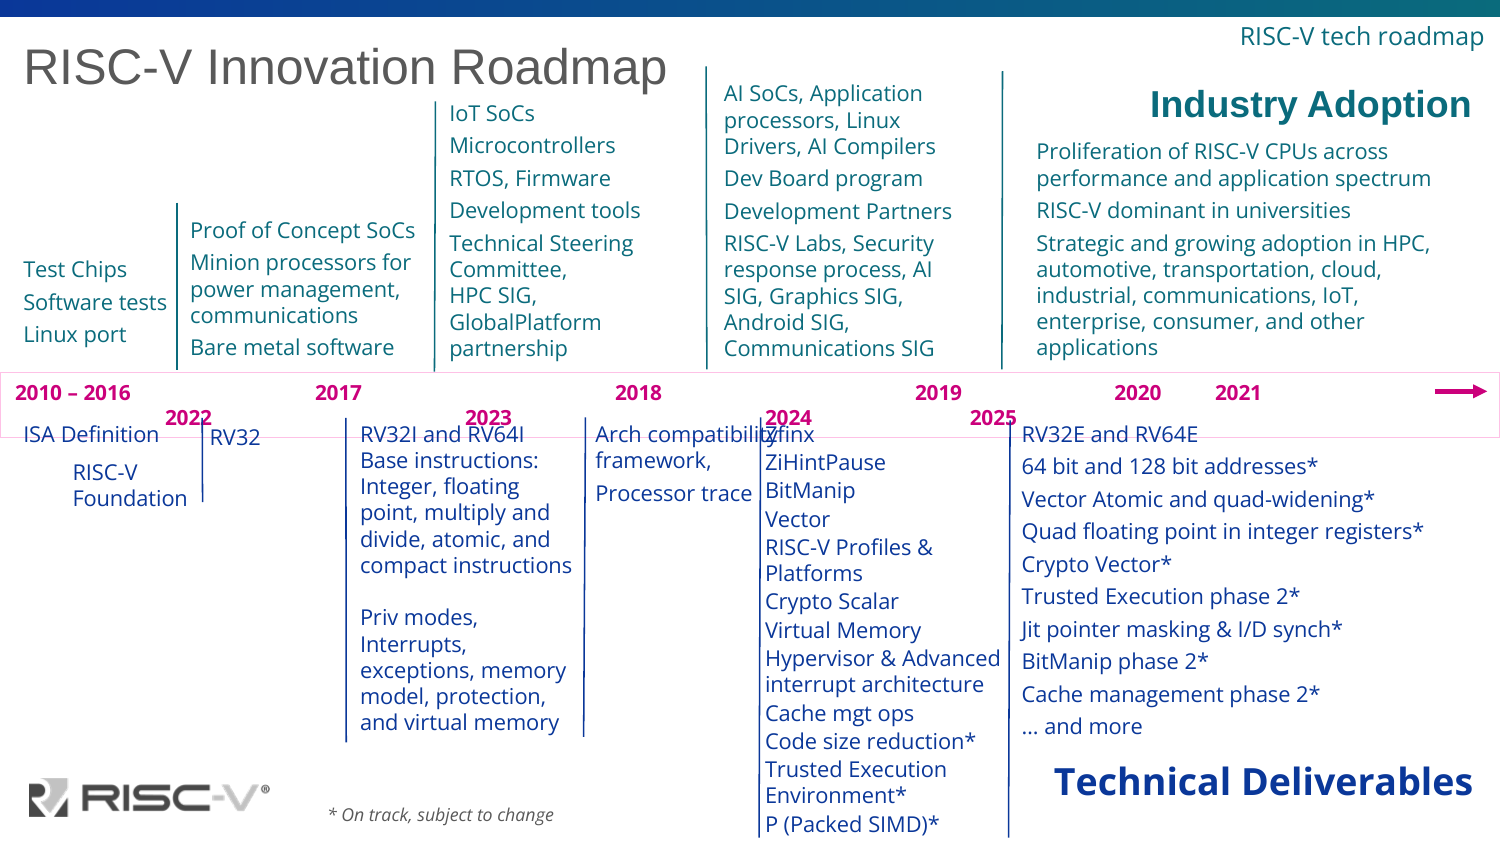

RISC-V tech roadmap
# RISC-V Innovation Roadmap
AI SoCs, Application processors, Linux Drivers, AI Compilers
Dev Board program
Development Partners
RISC-V Labs, Security response process, AI SIG, Graphics SIG, Android SIG, Communications SIG
Industry Adoption
IoT SoCs
Microcontrollers
RTOS, Firmware
Development tools
Technical Steering Committee,
HPC SIG, GlobalPlatform partnership
Proliferation of RISC-V CPUs across performance and application spectrum
RISC-V dominant in universities
Strategic and growing adoption in HPC, automotive, transportation, cloud, industrial, communications, IoT, enterprise, consumer, and other applications
Proof of Concept SoCs
Minion processors for power management, communications
Bare metal software
Test Chips
Software tests
Linux port
2010 – 2016		2017		2018		2019	         2020	2021		2022		2023		2024	          2025
RV32I and RV64I
Base instructions: Integer, floating point, multiply and divide, atomic, and compact instructions

Priv modes, Interrupts, exceptions, memory model, protection, and virtual memory
RV32E and RV64E
64 bit and 128 bit addresses*
Vector Atomic and quad-widening*
Quad floating point in integer registers*
Crypto Vector*
Trusted Execution phase 2*
Jit pointer masking & I/D synch*
BitManip phase 2*
Cache management phase 2*
… and more
ISA Definition
Arch compatibility framework,
Processor trace
Zfinx
ZiHintPause
BitManip
Vector
RISC-V Profiles & Platforms
Crypto Scalar
Virtual Memory
Hypervisor & Advanced interrupt architecture
Cache mgt ops
Code size reduction*
Trusted Execution Environment*
P (Packed SIMD)*
RV32
RISC-V Foundation
Technical Deliverables
* On track, subject to change